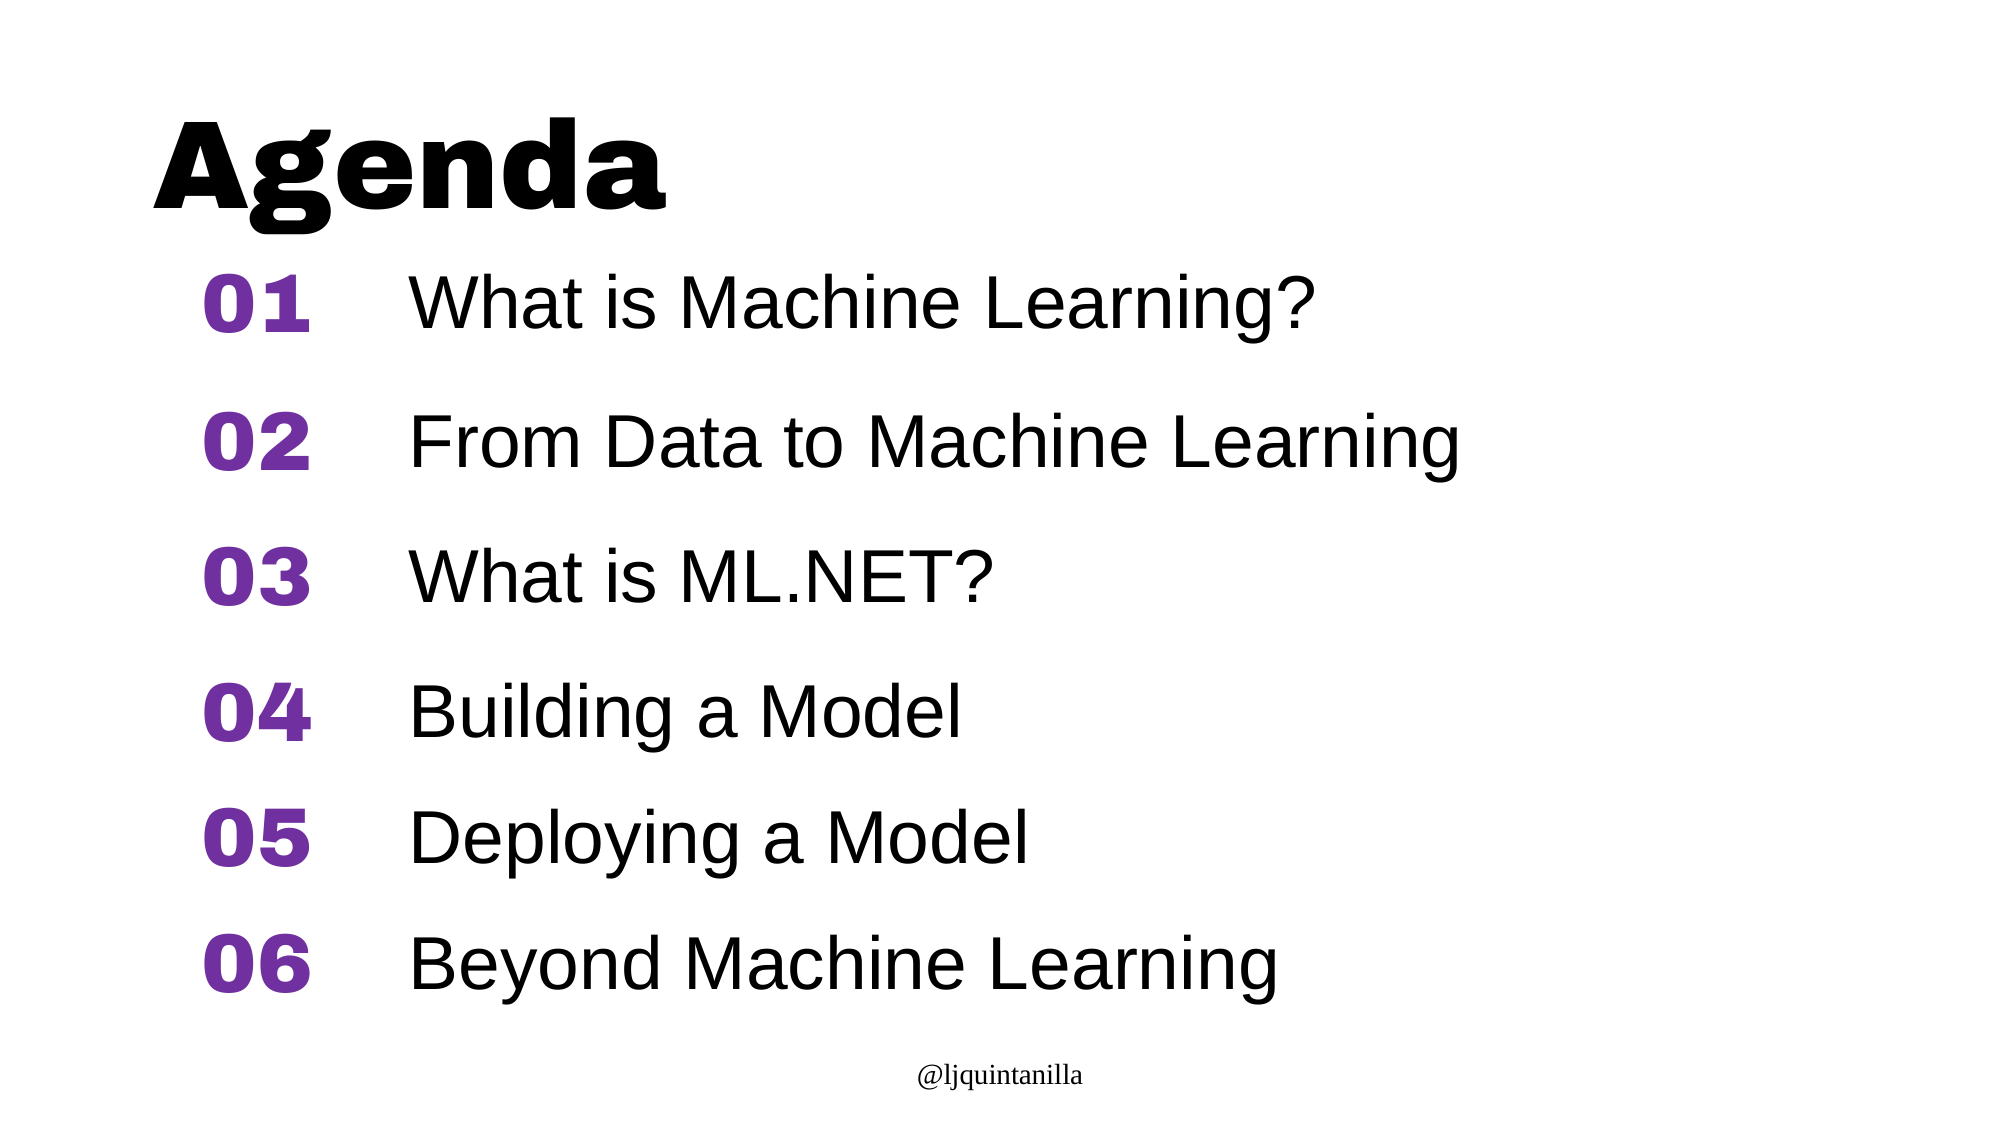

# Agenda
01
What is Machine Learning?
02
From Data to Machine Learning
03
What is ML.NET?
04
Building a Model
05
Deploying a Model
06
Beyond Machine Learning
@ljquintanilla